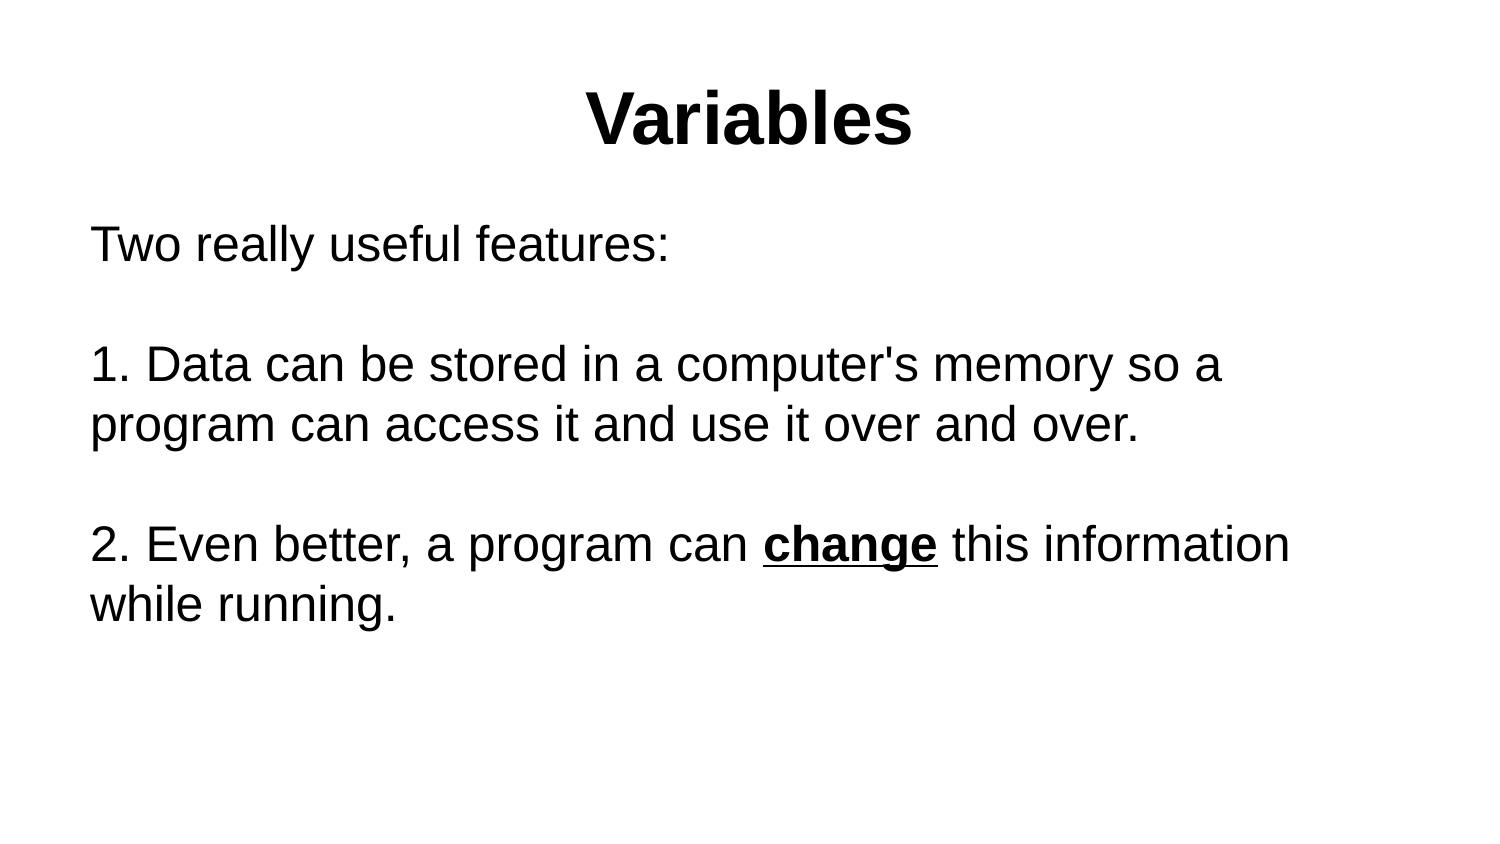

# Variables
Two really useful features:

1. Data can be stored in a computer's memory so a program can access it and use it over and over.

2. Even better, a program can change this information while running.